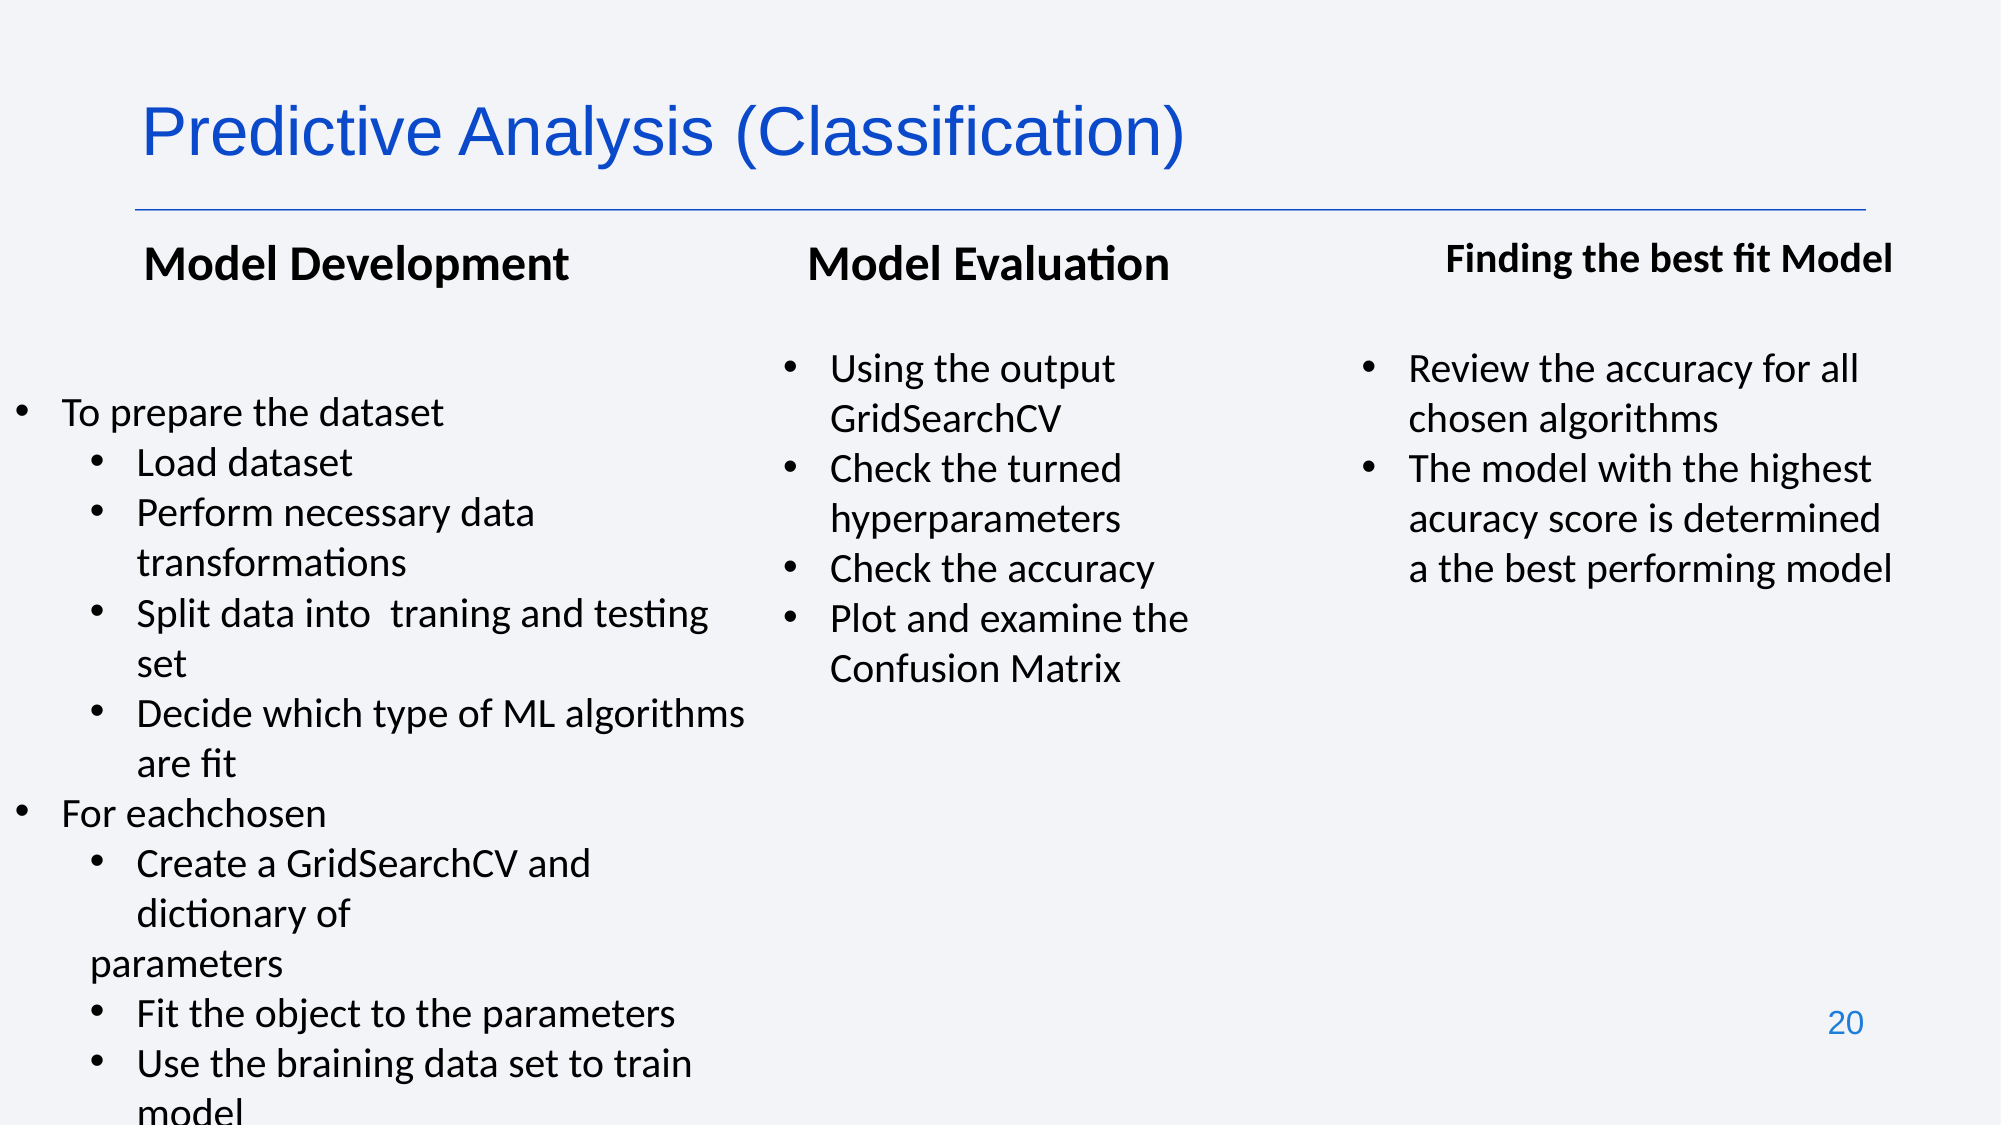

Predictive Analysis (Classification)
Model Development
Model Evaluation
Finding the best fit Model
Using the output GridSearchCV
Check the turned hyperparameters
Check the accuracy
Plot and examine the Confusion Matrix
Review the accuracy for all chosen algorithms
The model with the highest acuracy score is determined a the best performing model
To prepare the dataset
Load dataset
Perform necessary data transformations
Split data into  traning and testing set
Decide which type of ML algorithms are fit
For eachchosen
Create a GridSearchCV and dictionary of
parameters
Fit the object to the parameters
Use the braining data set to train model

20